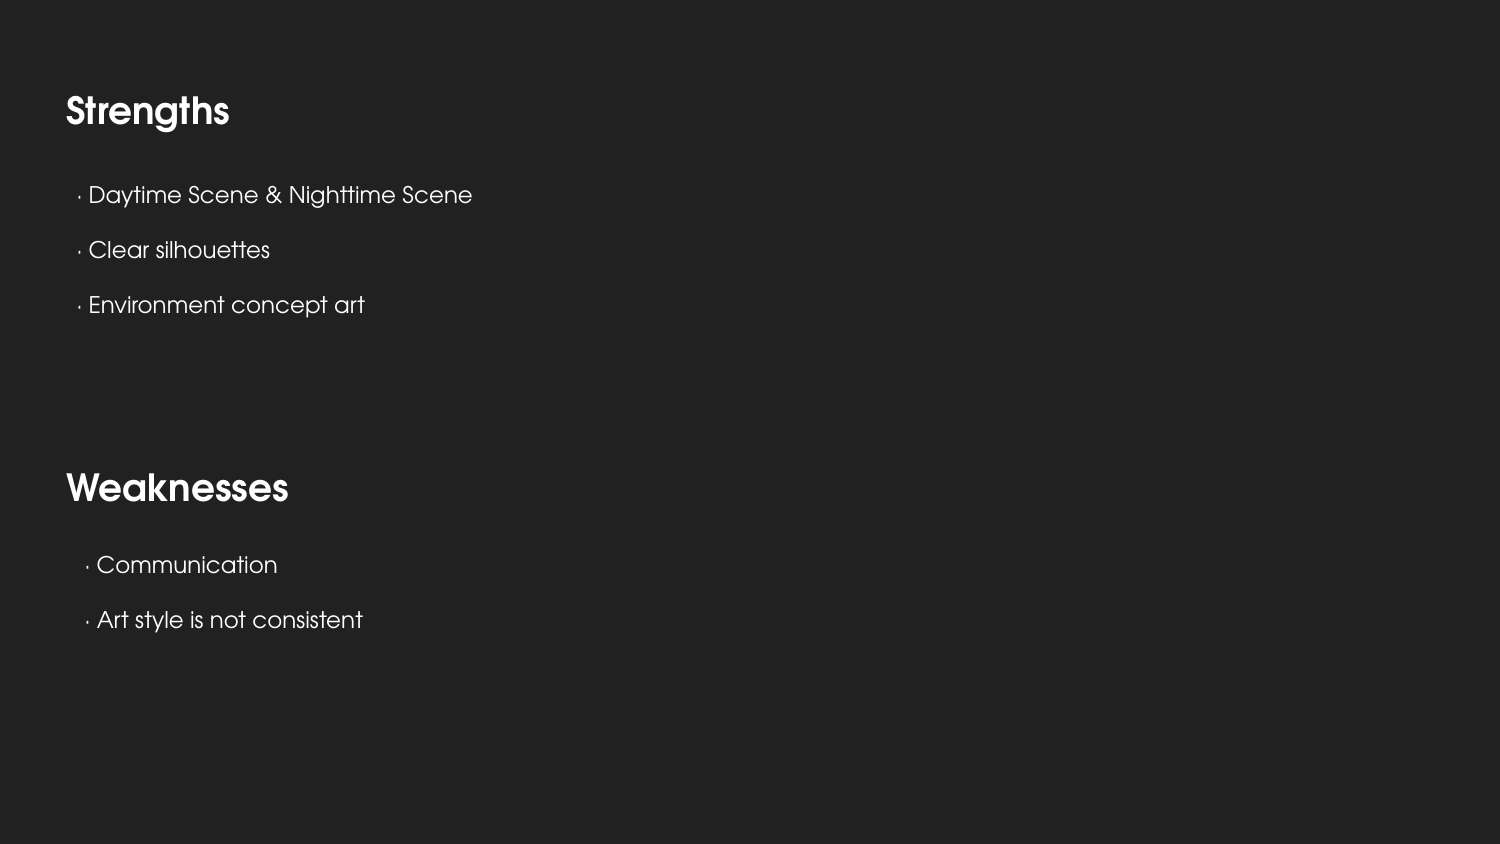

# Strengths
· Daytime Scene & Nighttime Scene

· Clear silhouettes

· Environment concept art
Weaknesses
· Communication

· Art style is not consistent